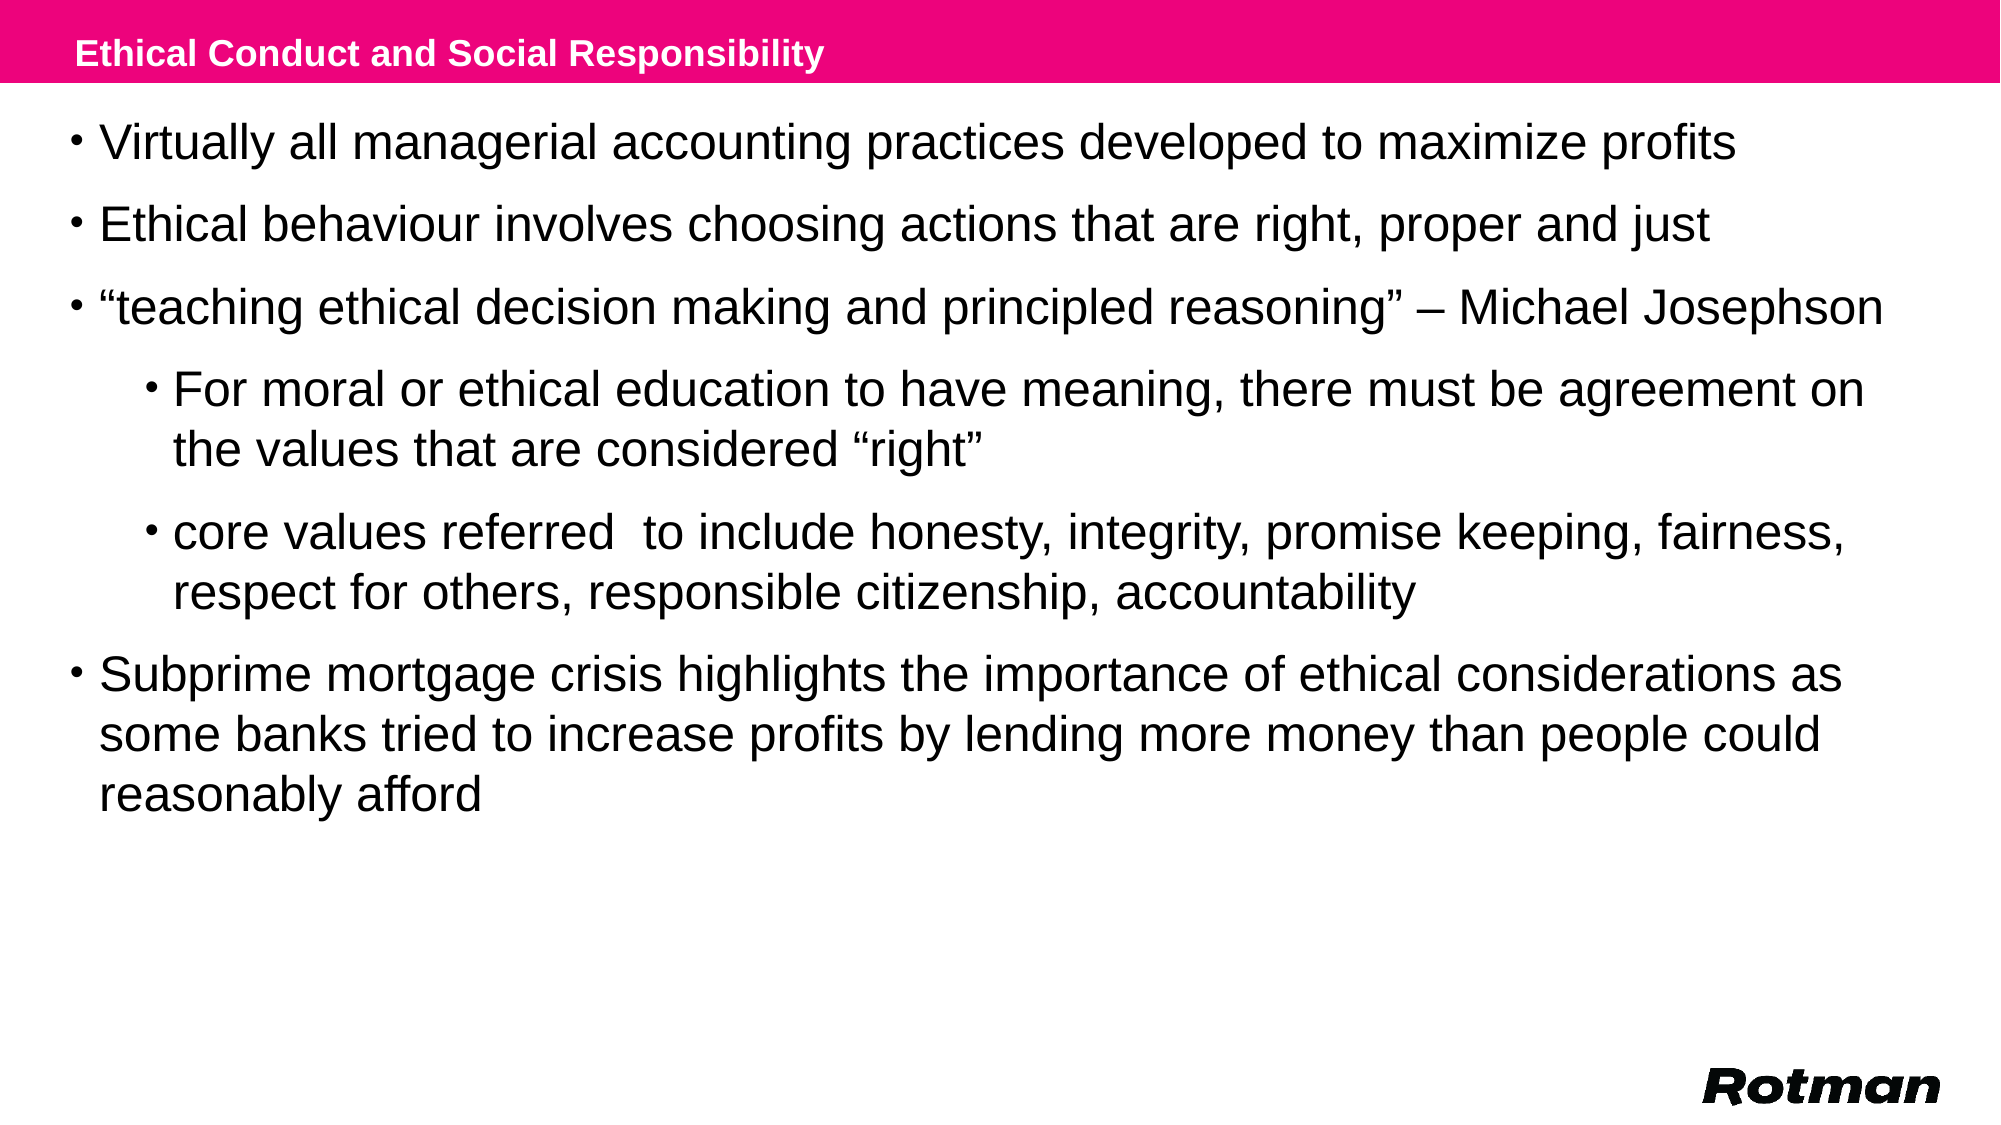

Ethical Conduct and Social Responsibility

Virtually all managerial accounting practices developed to maximize profits
Ethical behaviour involves choosing actions that are right, proper and just
“teaching ethical decision making and principled reasoning” – Michael Josephson
For moral or ethical education to have meaning, there must be agreement on the values that are considered “right”
core values referred  to include honesty, integrity, promise keeping, fairness, respect for others, responsible citizenship, accountability
Subprime mortgage crisis highlights the importance of ethical considerations as some banks tried to increase profits by lending more money than people could reasonably afford